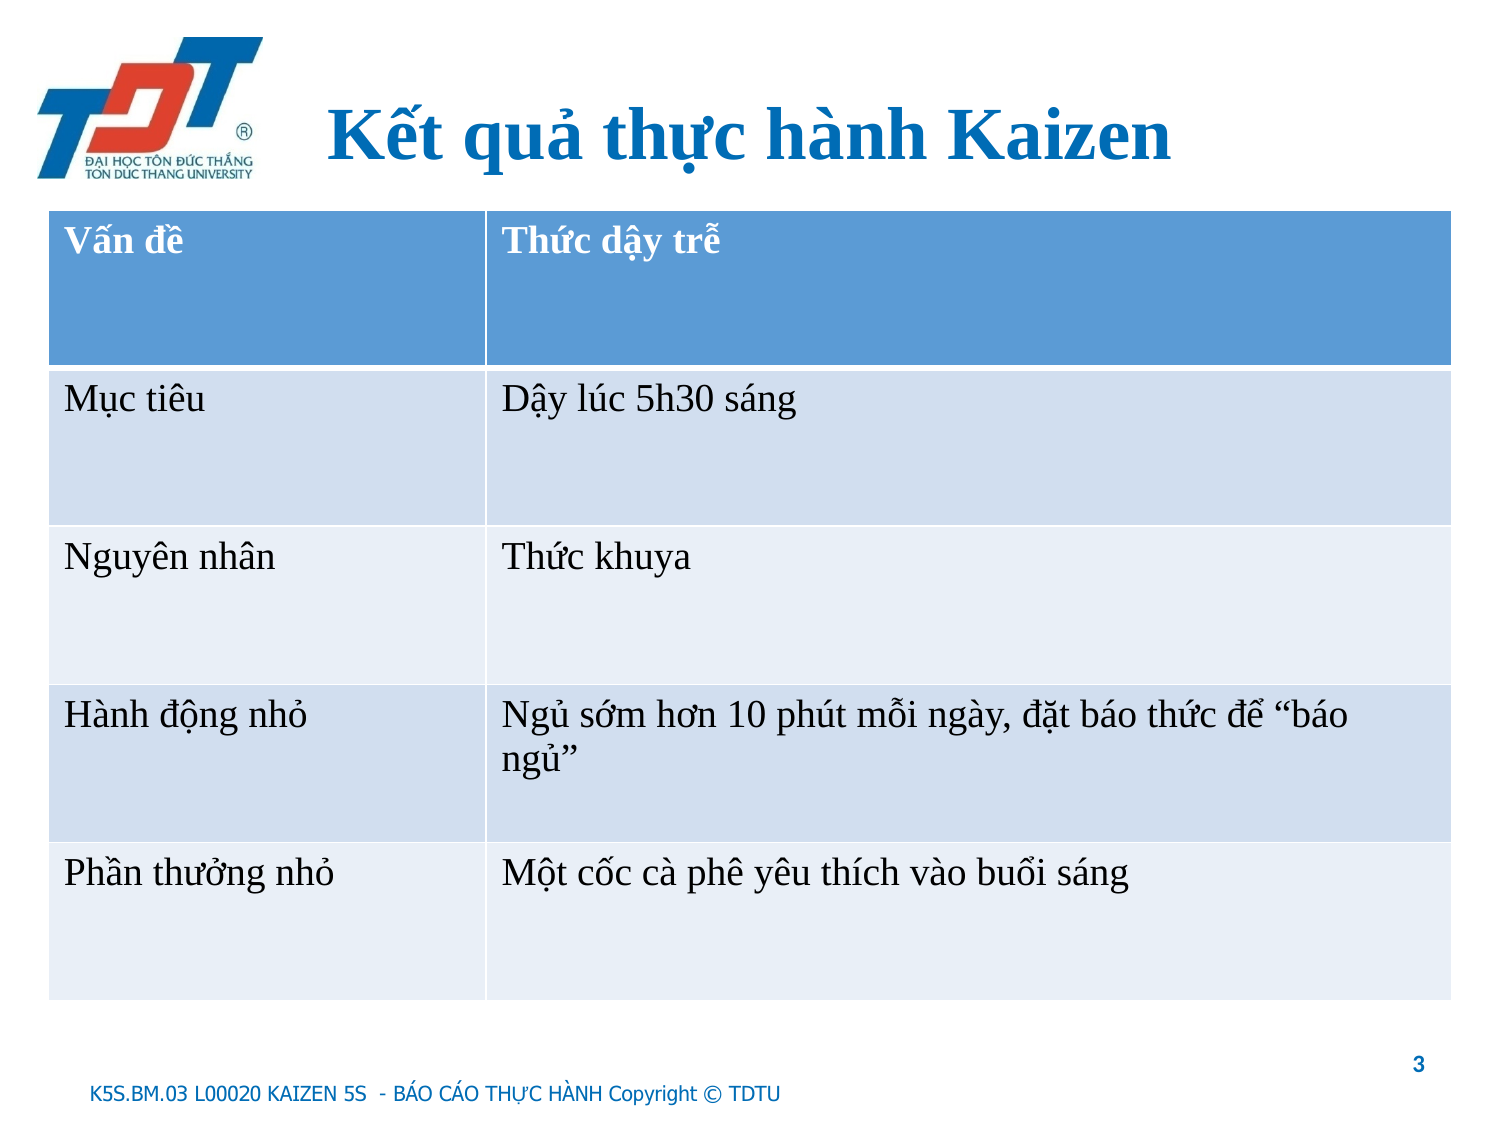

# Kết quả thực hành Kaizen
| Vấn đề | Thức dậy trễ |
| --- | --- |
| Mục tiêu | Dậy lúc 5h30 sáng |
| Nguyên nhân | Thức khuya |
| Hành động nhỏ | Ngủ sớm hơn 10 phút mỗi ngày, đặt báo thức để “báo ngủ” |
| Phần thưởng nhỏ | Một cốc cà phê yêu thích vào buổi sáng |